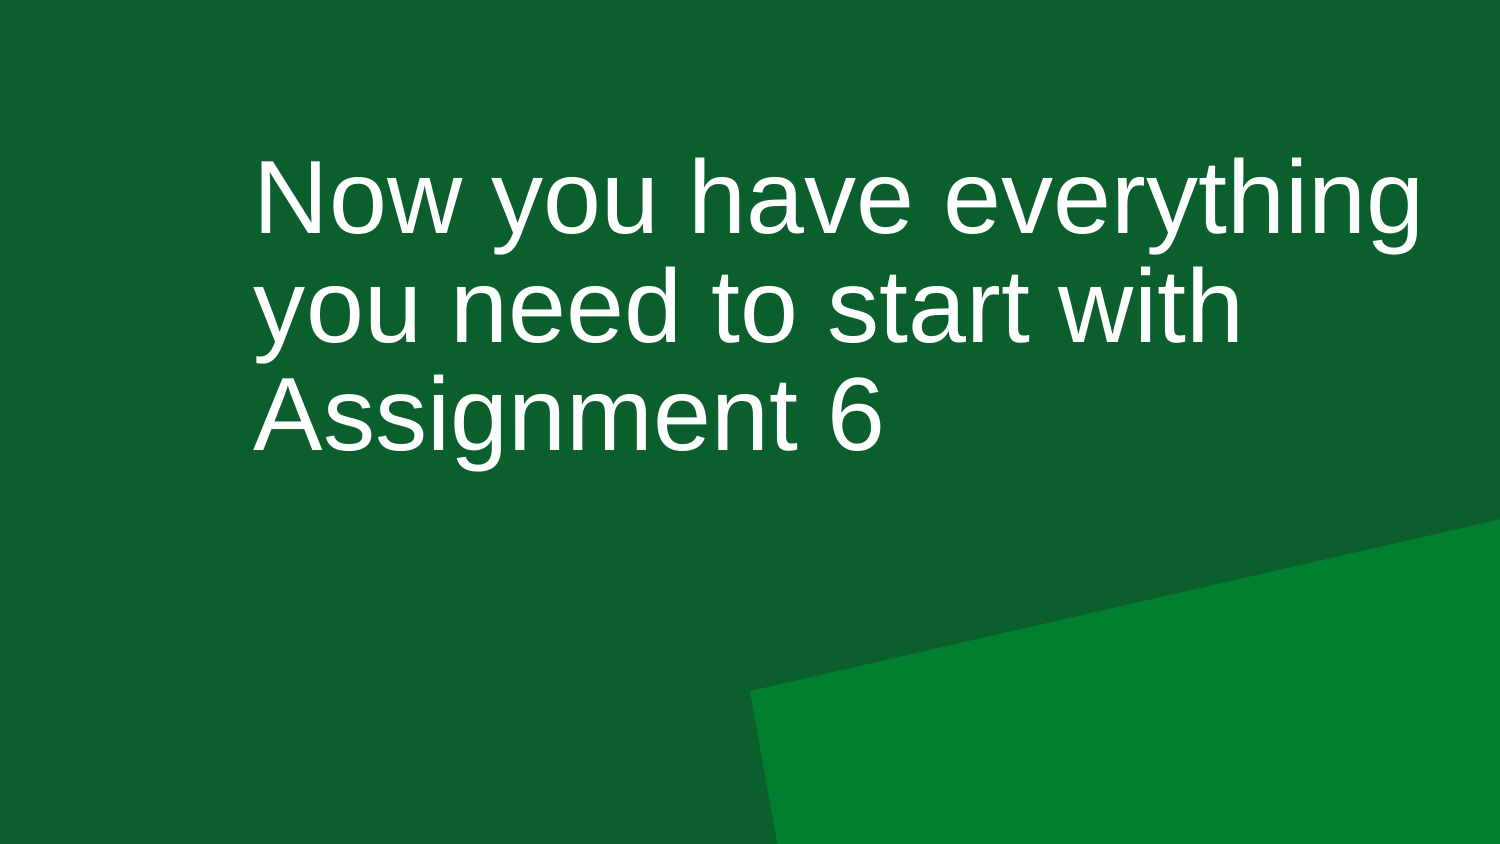

# Now you have everything you need to start with Assignment 6